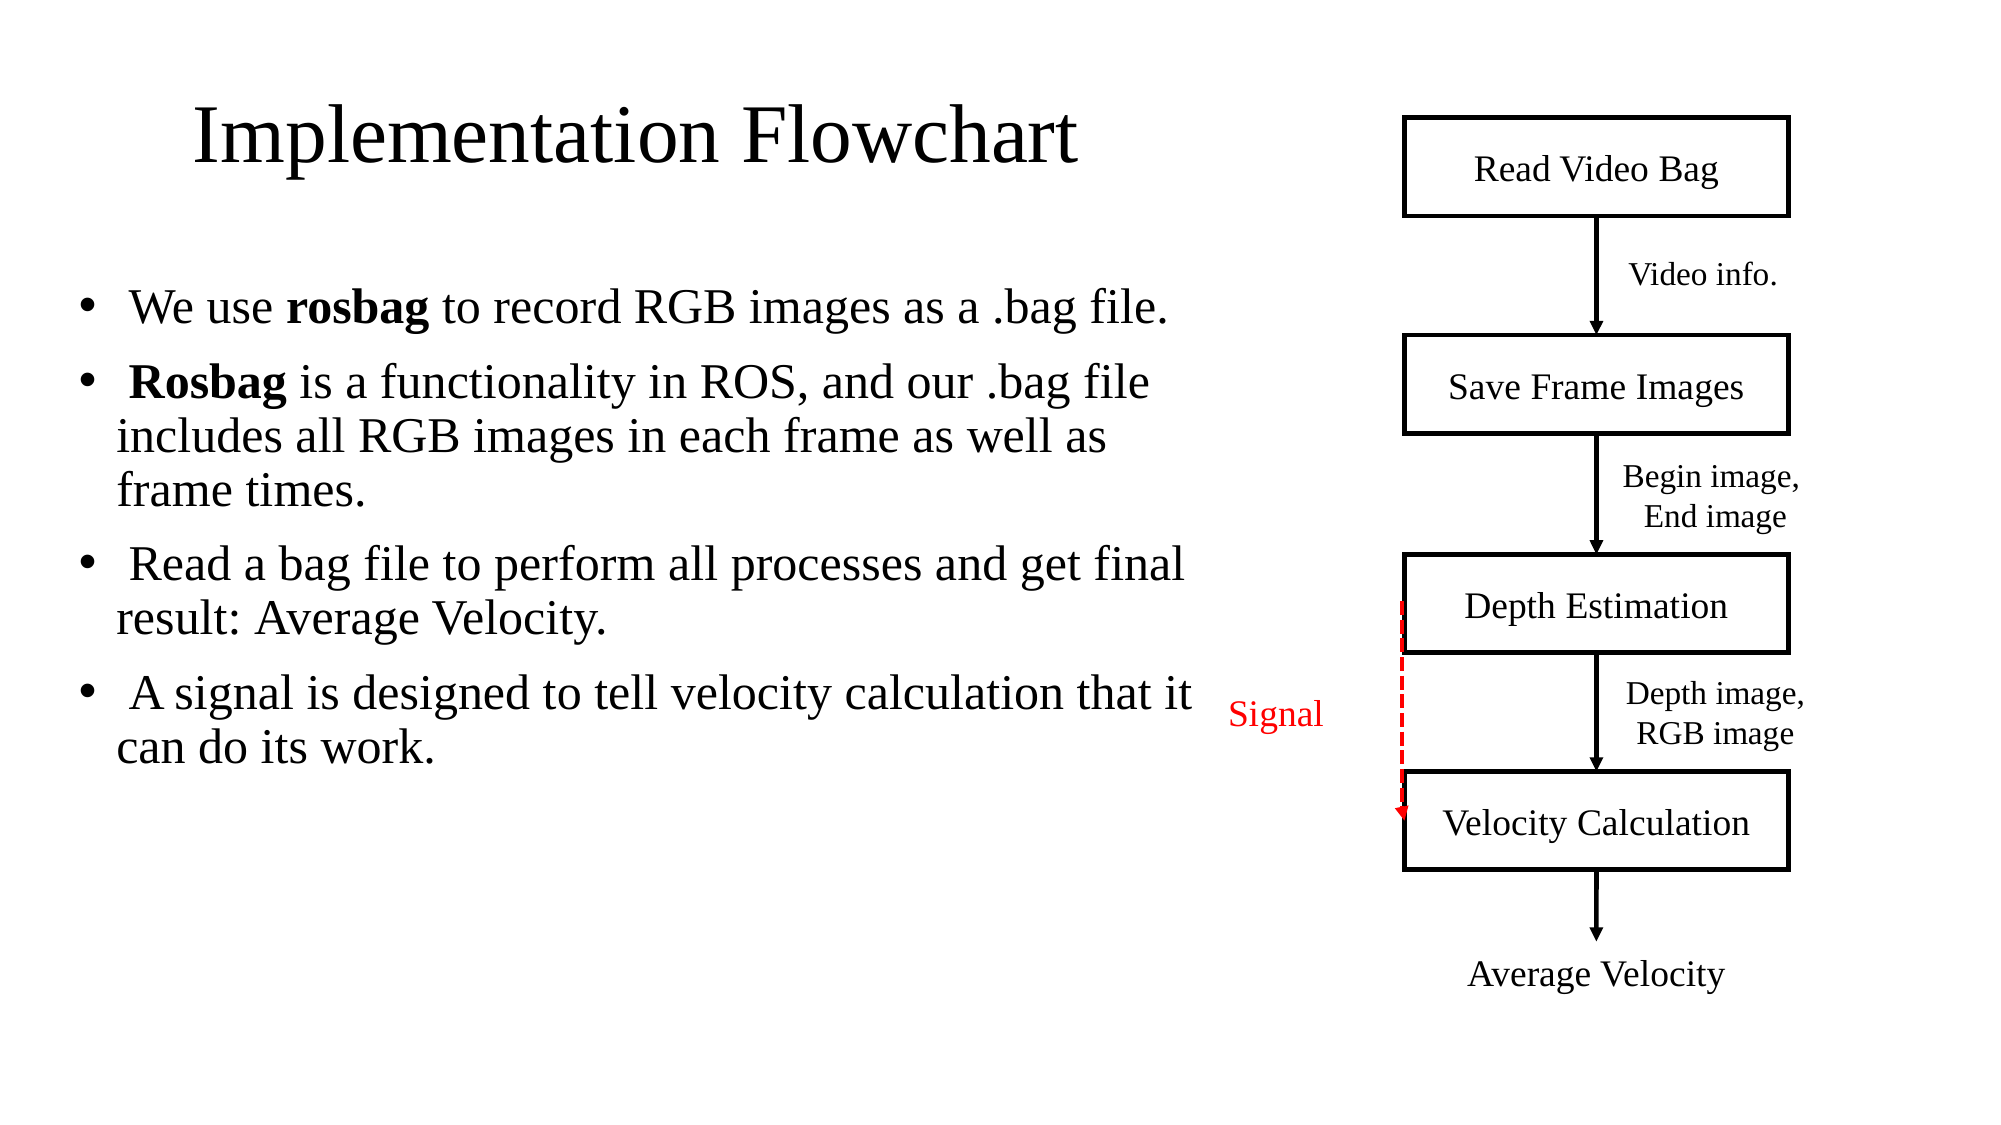

Implementation Flowchart
Read Video Bag
Video info.
 We use rosbag to record RGB images as a .bag file.
 Rosbag is a functionality in ROS, and our .bag file includes all RGB images in each frame as well as frame times.
 Read a bag file to perform all processes and get final result: Average Velocity.
 A signal is designed to tell velocity calculation that it can do its work.
Save Frame Images
Begin image,
End image
Depth Estimation
Depth image,
RGB image
Signal
Velocity Calculation
Average Velocity